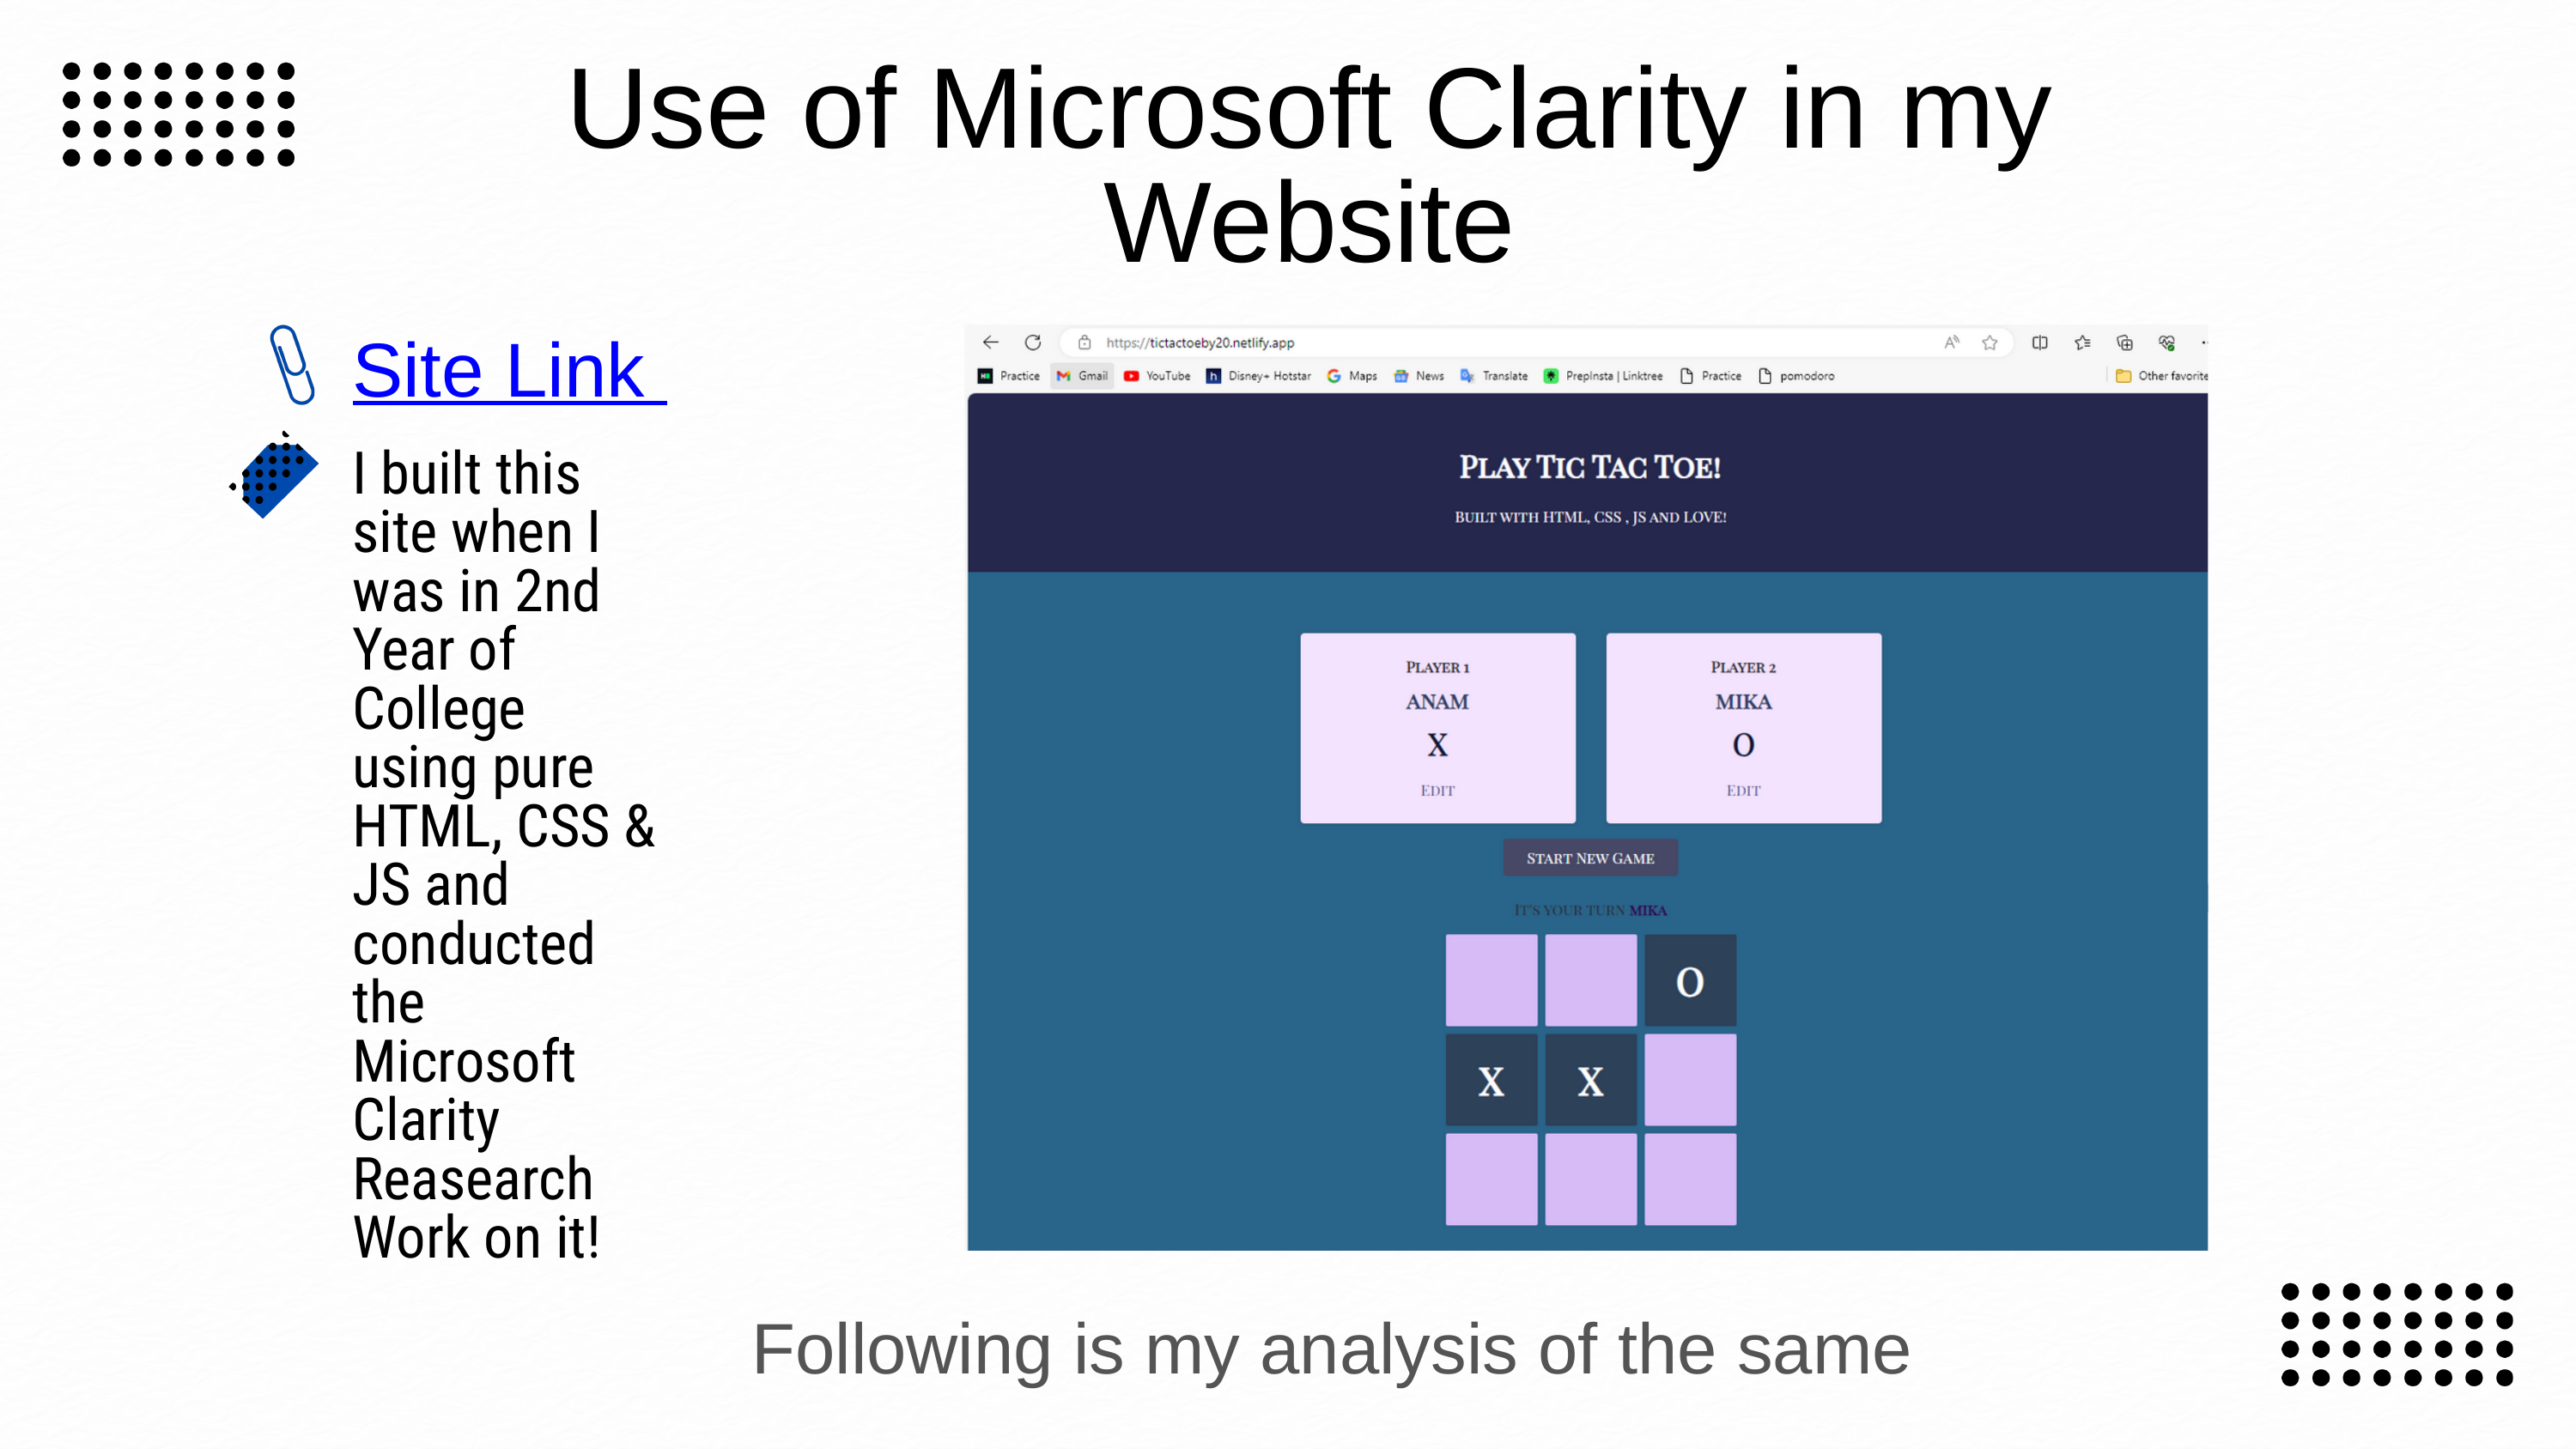

Use of Microsoft Clarity in my Website

Site Link

I built this site when I was in 2nd Year of College using pure HTML, CSS & JS and conducted the Microsoft Clarity Reasearch Work on it!

Following is my analysis of the same